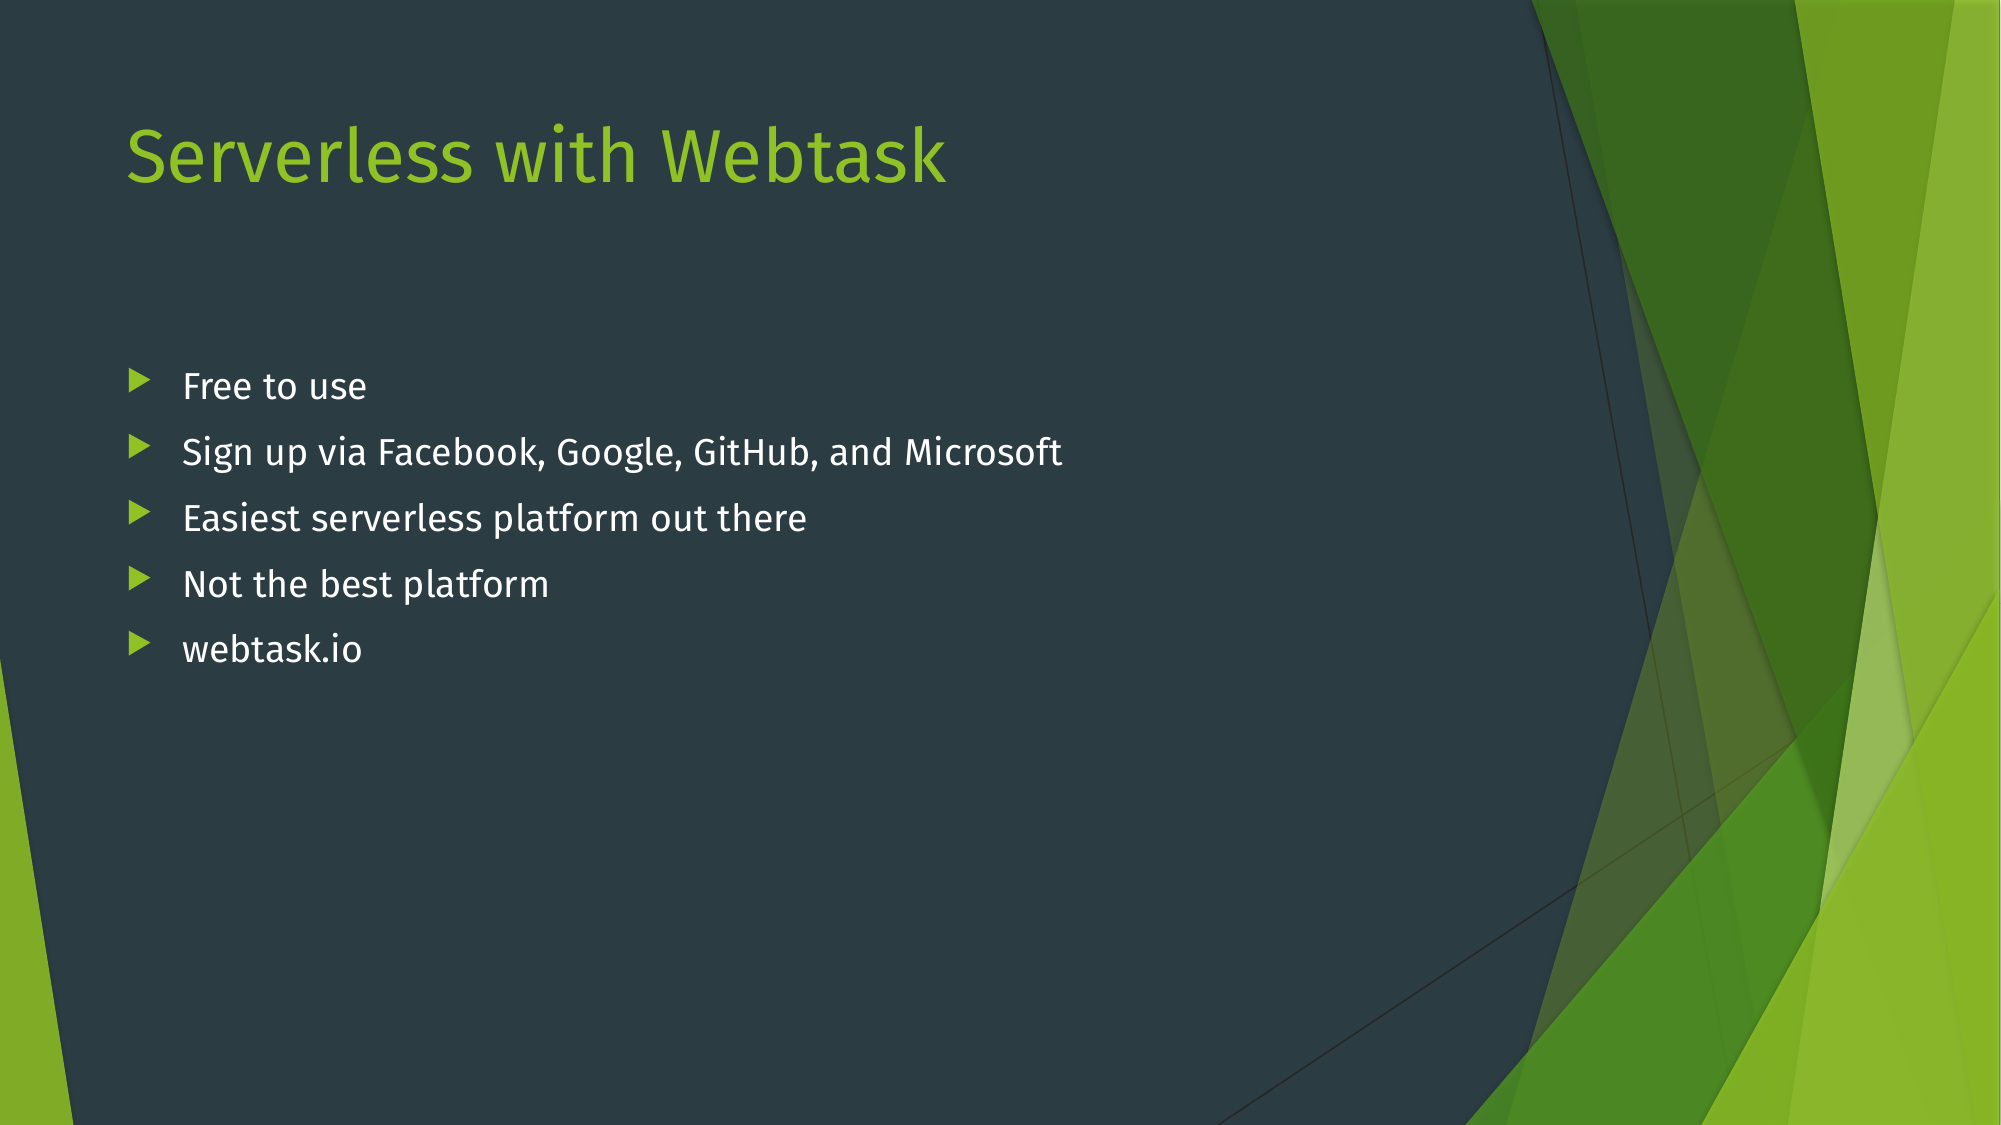

# Serverless with Webtask
Free to use
Sign up via Facebook, Google, GitHub, and Microsoft
Easiest serverless platform out there
Not the best platform
webtask.io